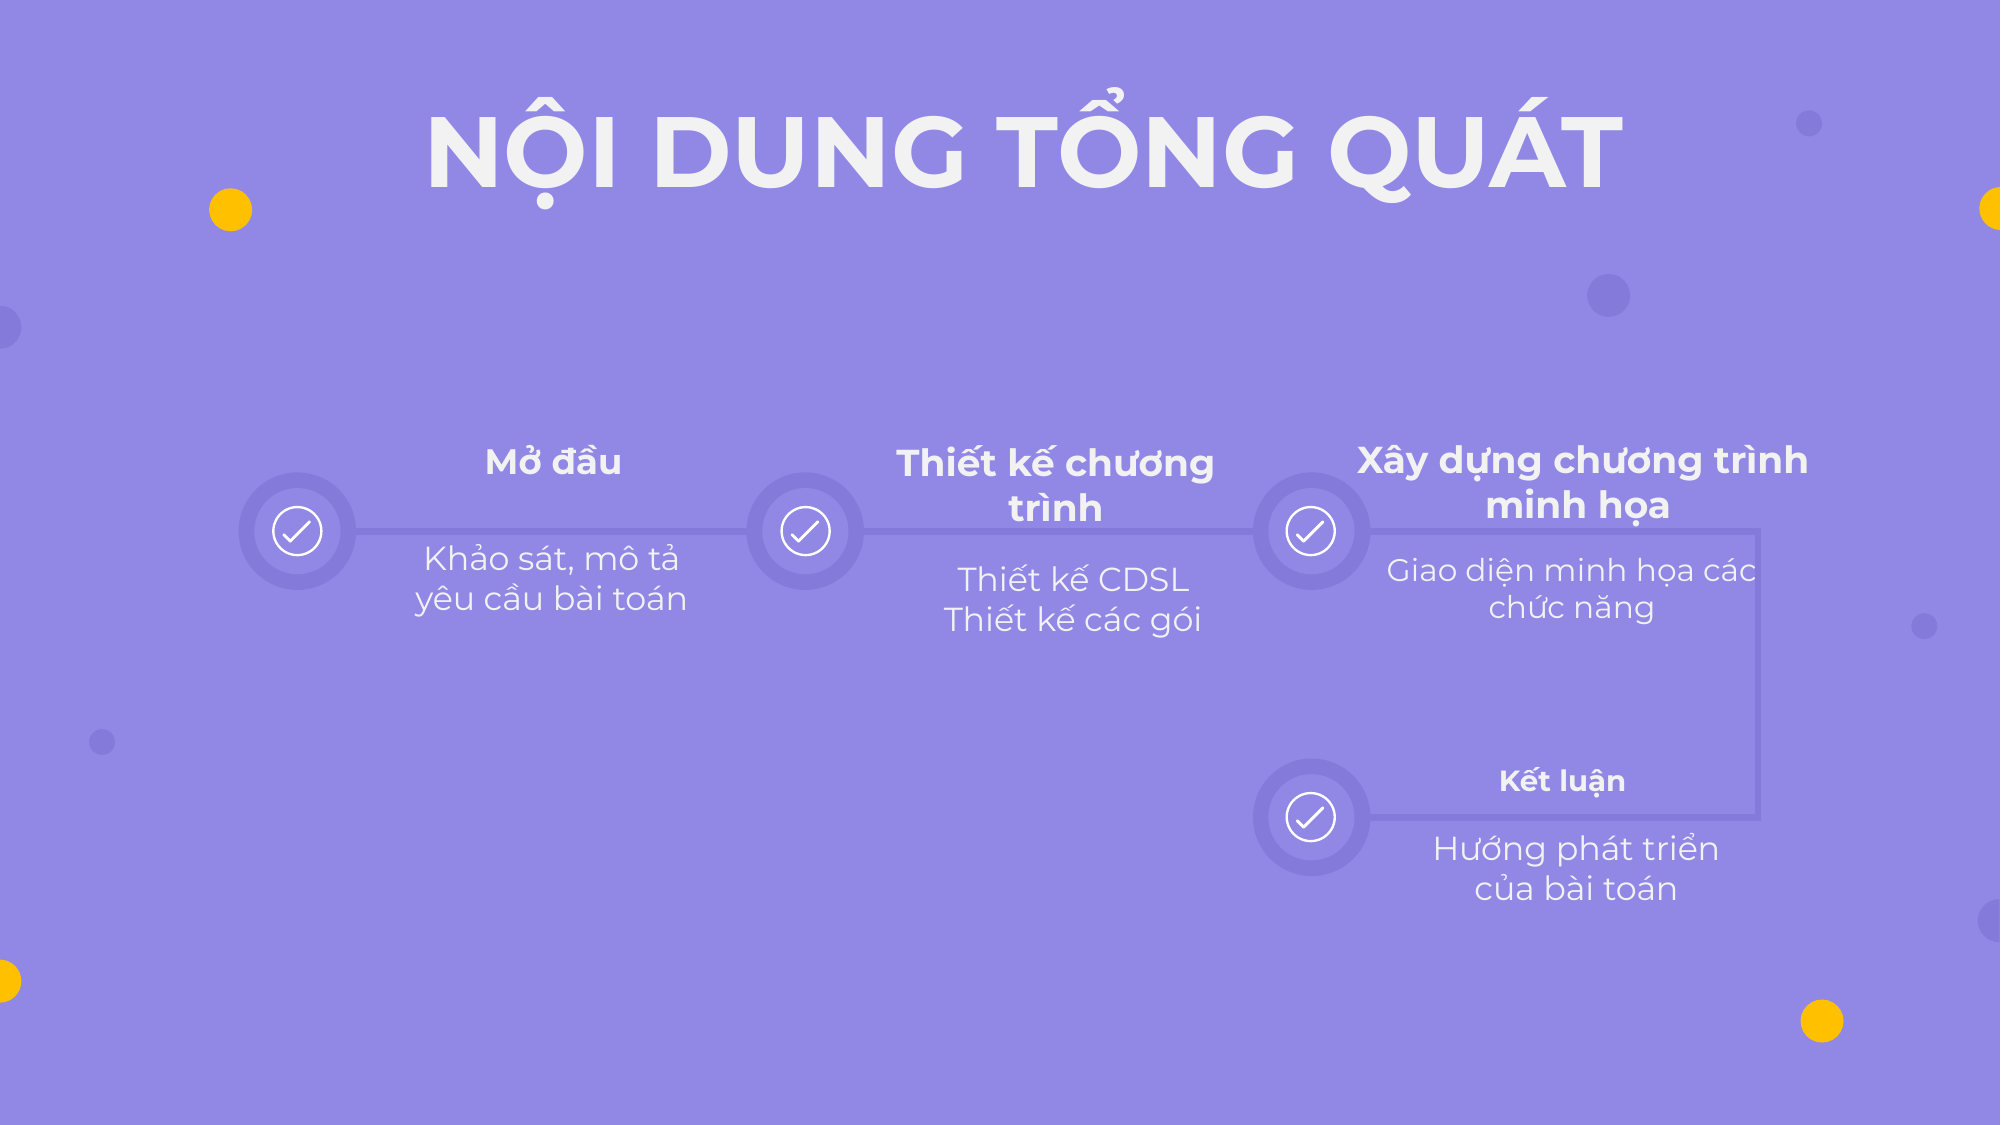

NỘI DUNG TỔNG QUÁT

Xây dựng chương trình minh họa
Mở đầu
Thiết kế chương trình

Khảo sát, mô tả yêu cầu bài toán
Giao diện minh họa các chức năng
Thiết kế CDSL
Thiết kế các gói

Kết luận

Hướng phát triển của bài toán